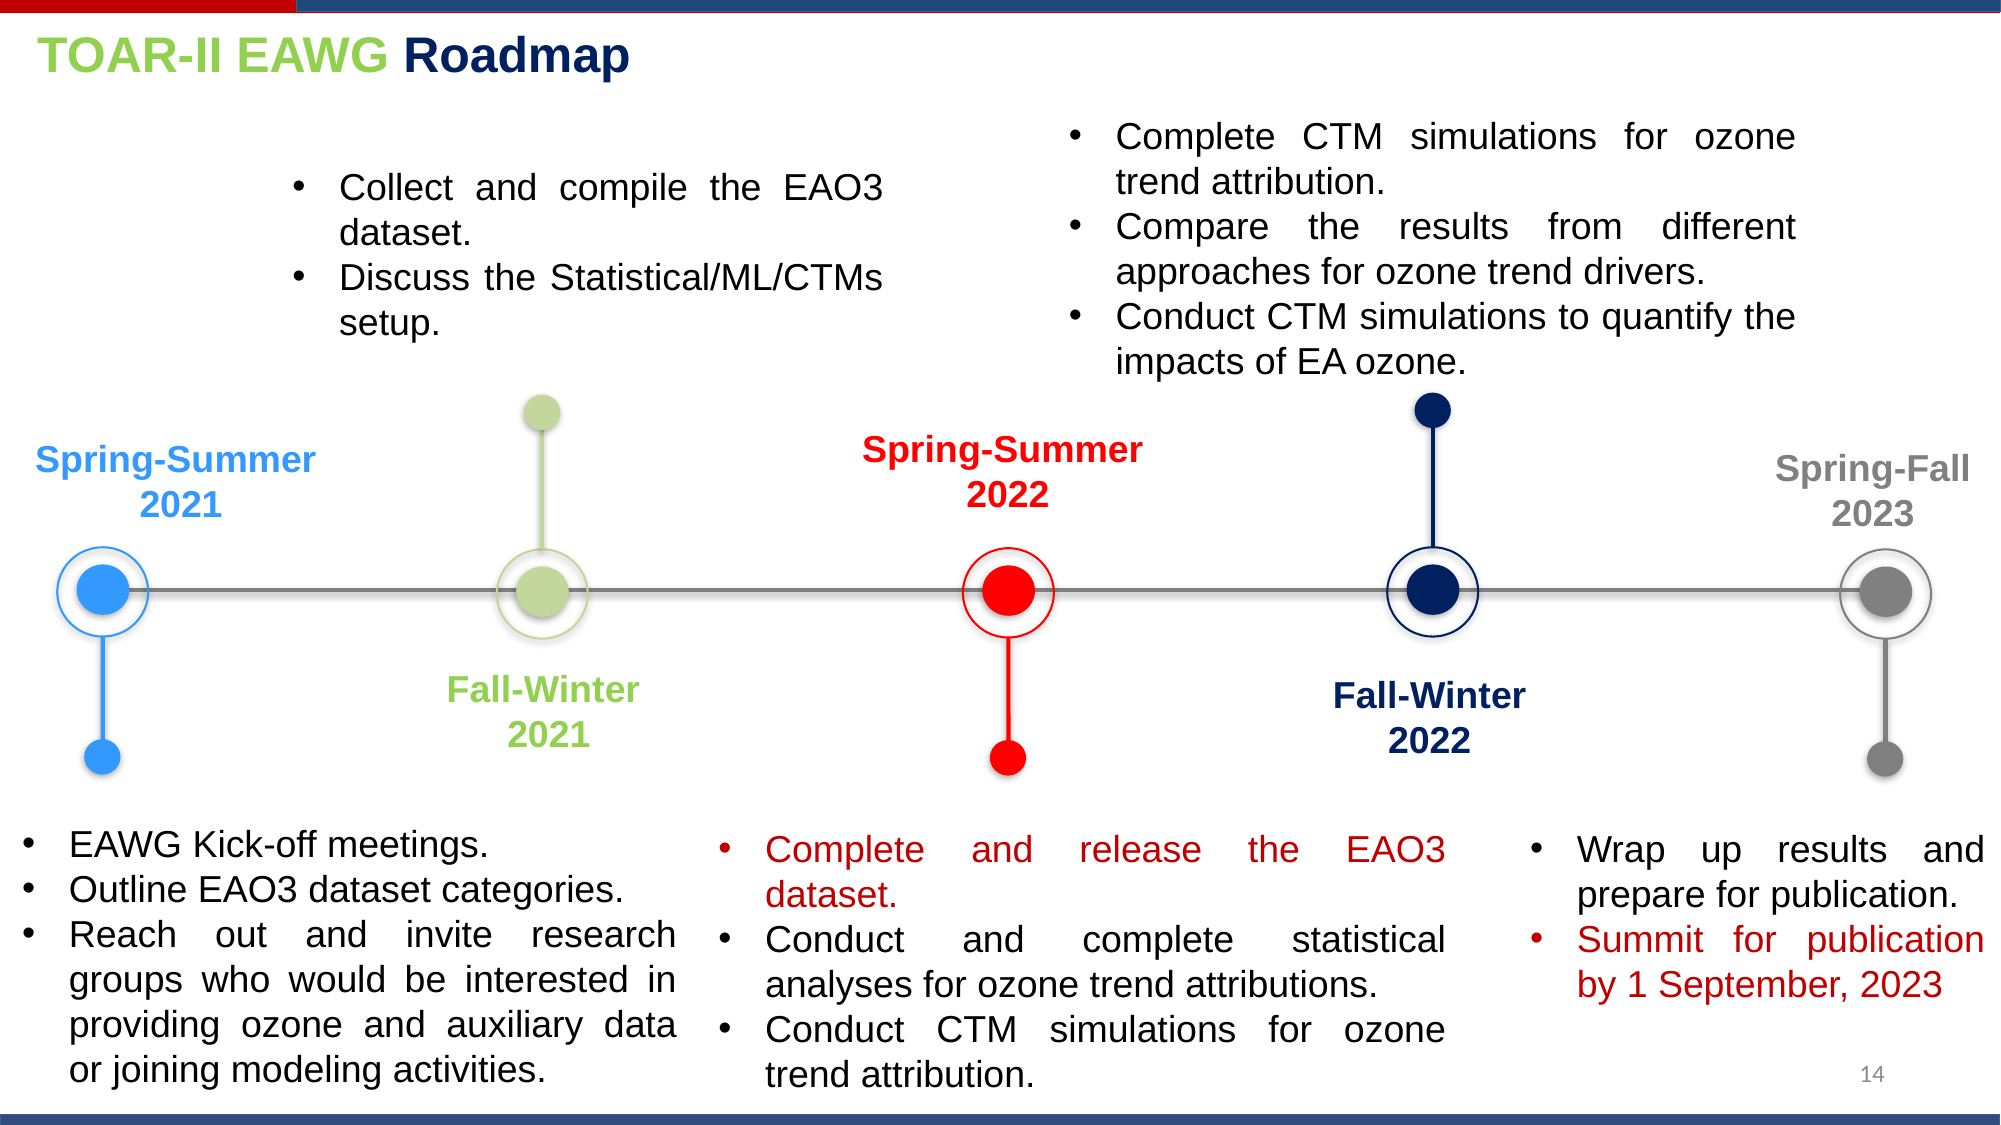

TOAR-II EAWG Roadmap
Complete CTM simulations for ozone trend attribution.
Compare the results from different approaches for ozone trend drivers.
Conduct CTM simulations to quantify the impacts of EA ozone.
Collect and compile the EAO3 dataset.
Discuss the Statistical/ML/CTMs setup.

Spring-Summer
2022
Spring-Summer
2021
Spring-Fall
2023

Fall-Winter
2021
Fall-Winter
2022

EAWG Kick-off meetings.
Outline EAO3 dataset categories.
Reach out and invite research groups who would be interested in providing ozone and auxiliary data or joining modeling activities.
Complete and release the EAO3 dataset.
Conduct and complete statistical analyses for ozone trend attributions.
Conduct CTM simulations for ozone trend attribution.
Wrap up results and prepare for publication.
Summit for publication by 1 September, 2023

14